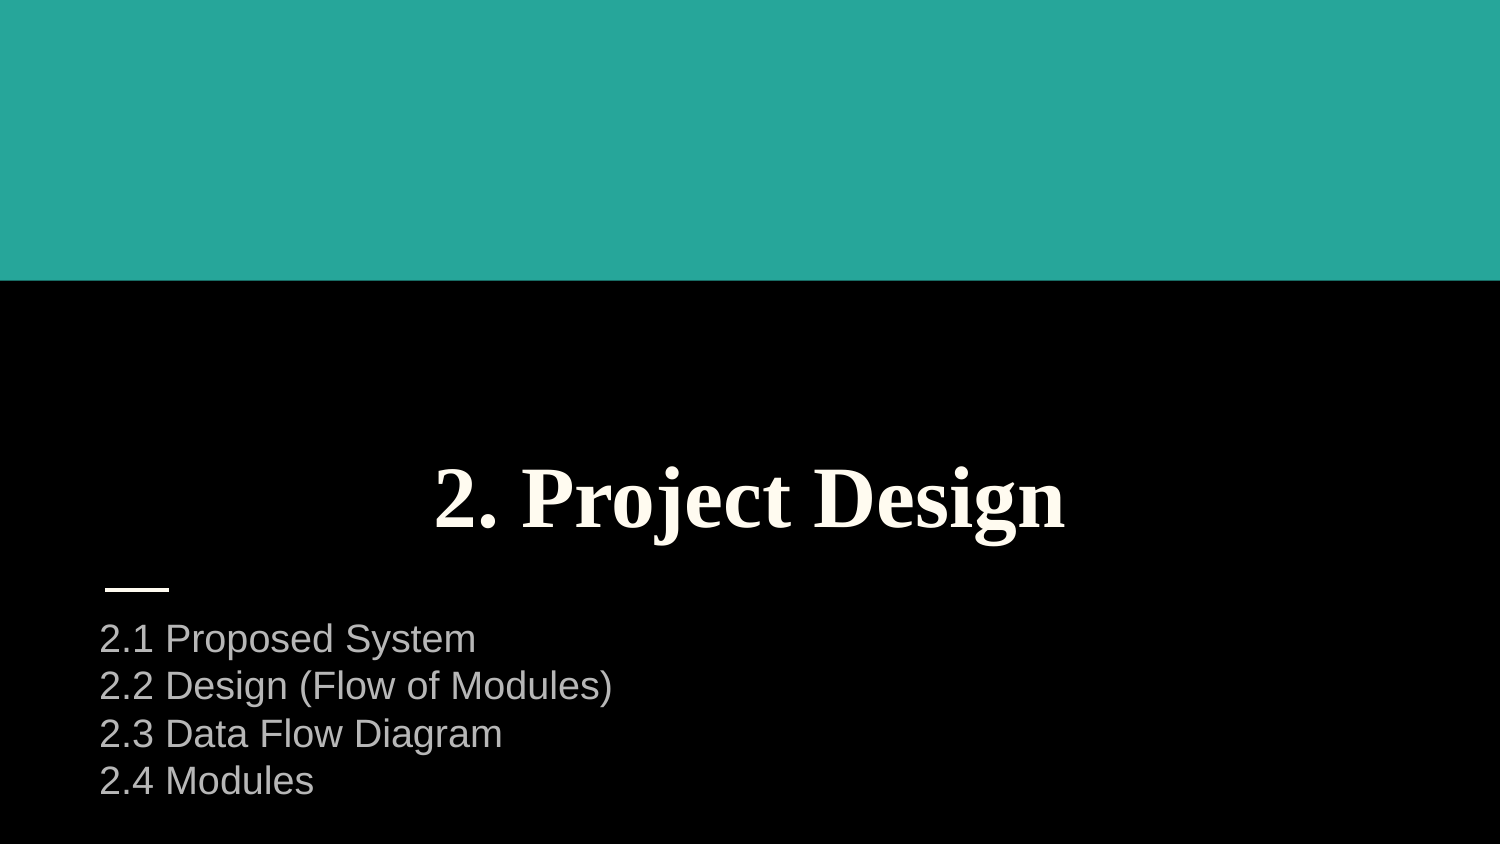

# 2. Project Design
2.1 Proposed System
2.2 Design (Flow of Modules)
2.3 Data Flow Diagram
2.4 Modules